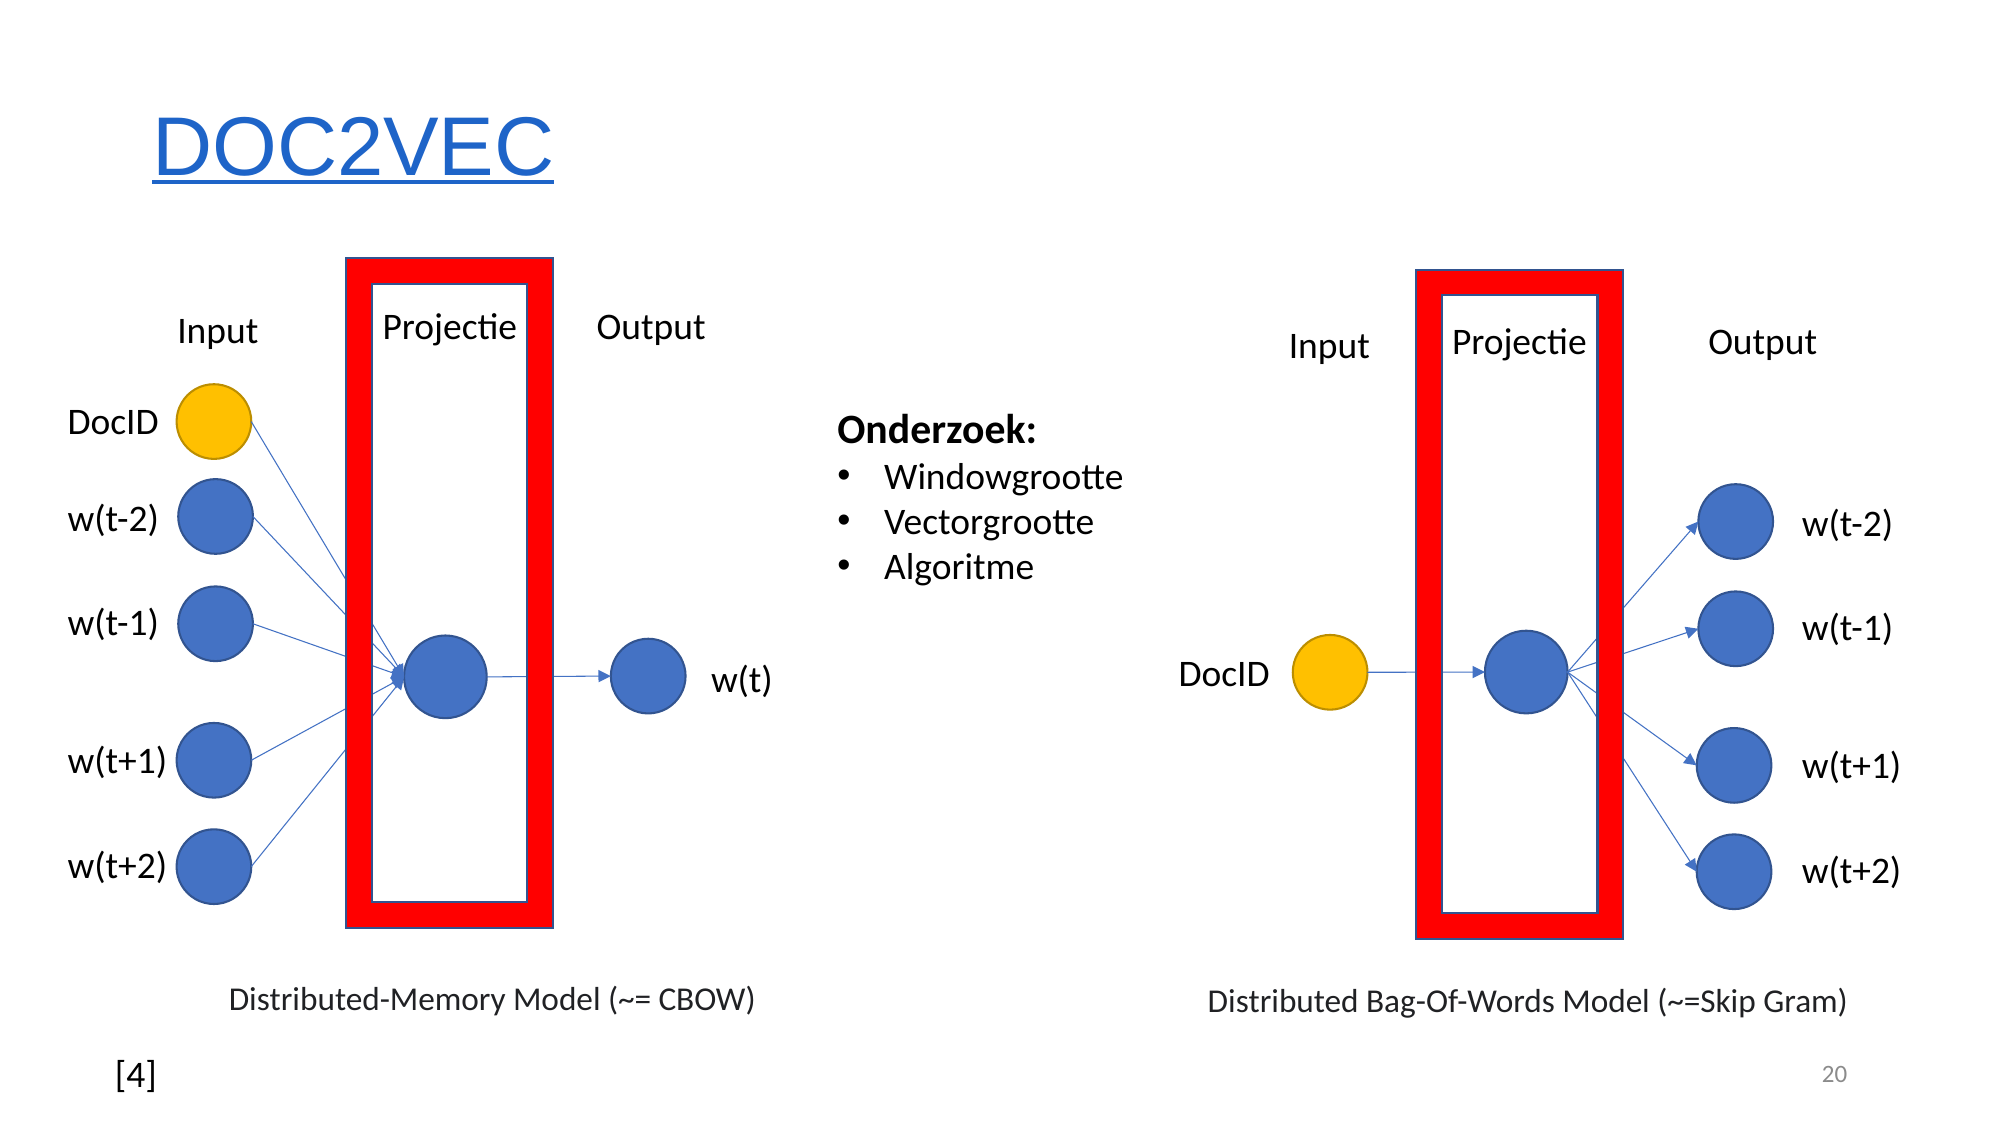

Doc2Vec

Projectie
Output
Input
Projectie
Output
Input

DocID
Onderzoek:
Windowgrootte
Vectorgrootte
Algoritme

w(t-2)
w(t-2)

w(t-1)

w(t-1)

DocID
w(t)

w(t+1)
w(t+1)

w(t+2)

w(t+2)
Distributed-Memory Model (~= CBOW)
Distributed Bag-Of-Words Model (~=Skip Gram)
[4]
20